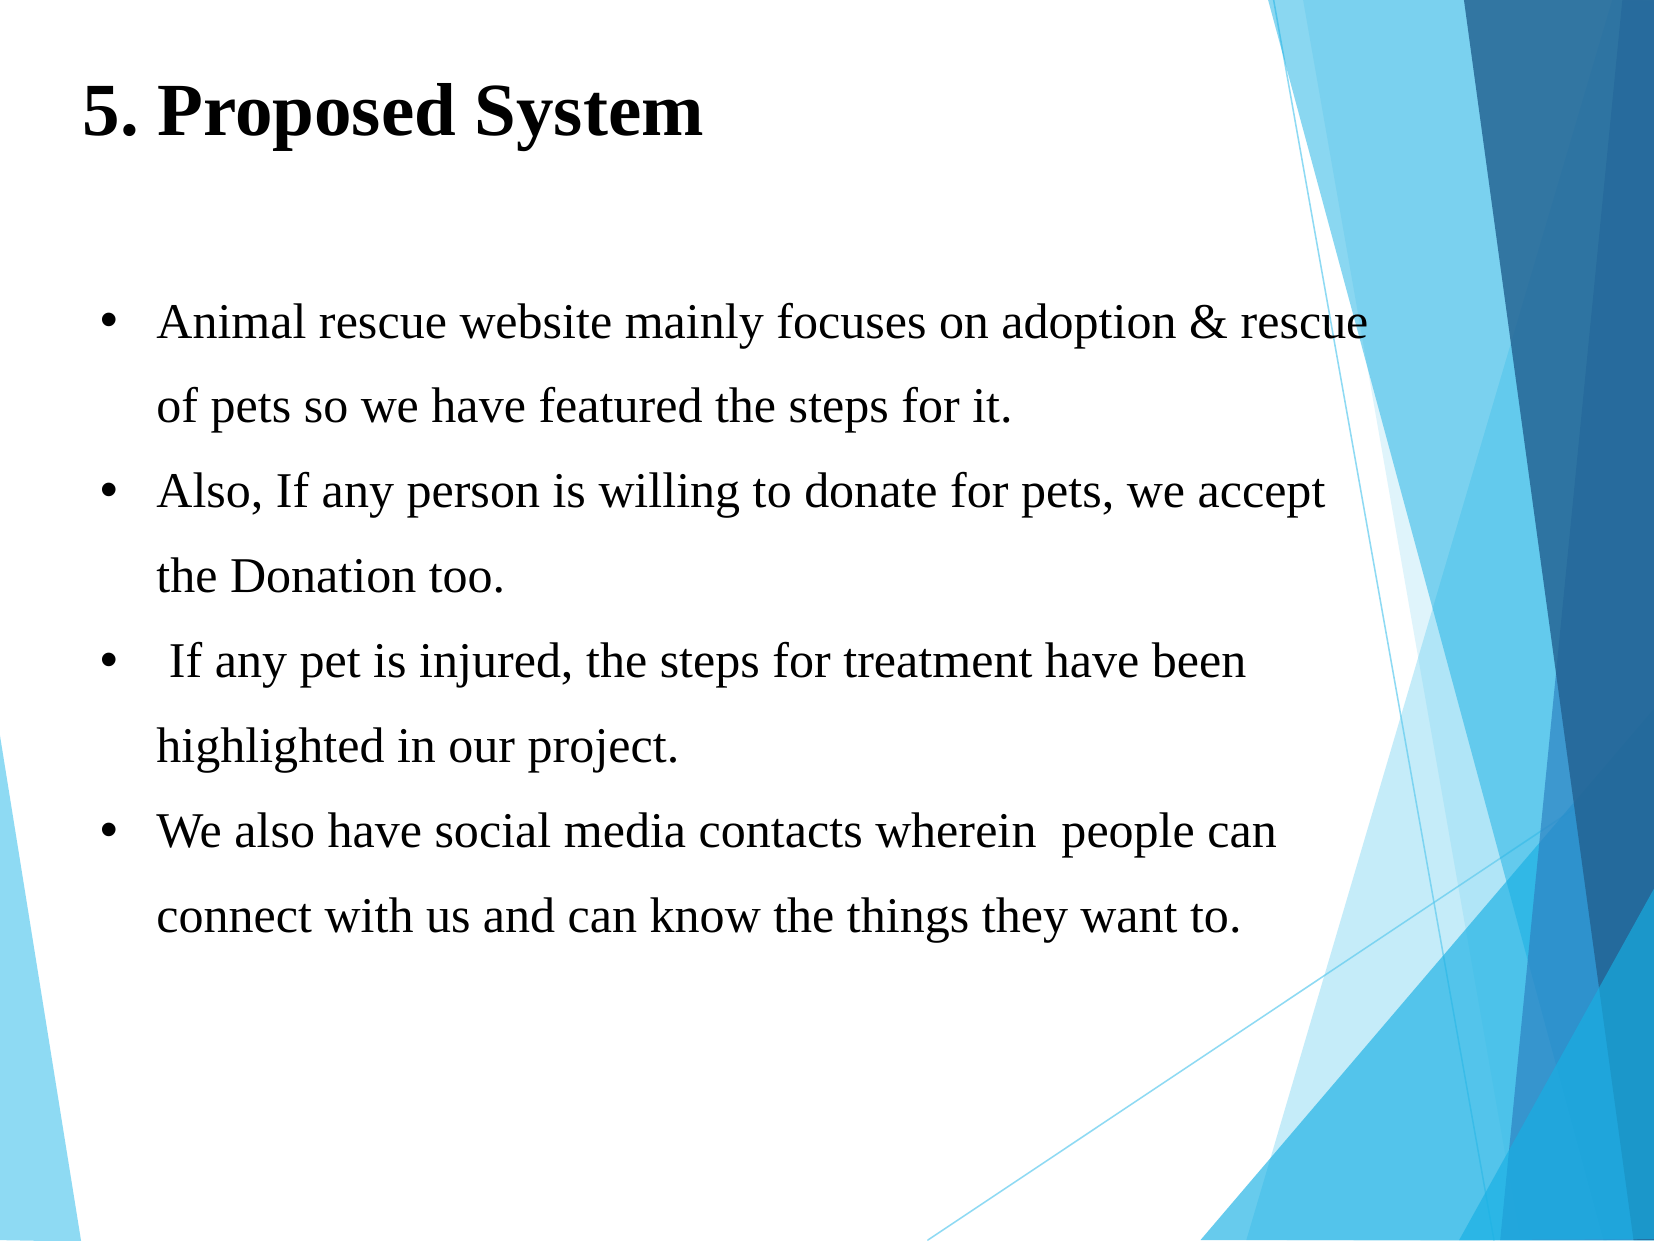

5. Proposed System

Animal rescue website mainly focuses on adoption & rescue
	of pets so we have featured the steps for it.
Also, If any person is willing to donate for pets, we accept
	the Donation too.
 If any pet is injured, the steps for treatment have been
	highlighted in our project.
We also have social media contacts wherein  people can
	connect with us and can know the things they want to.